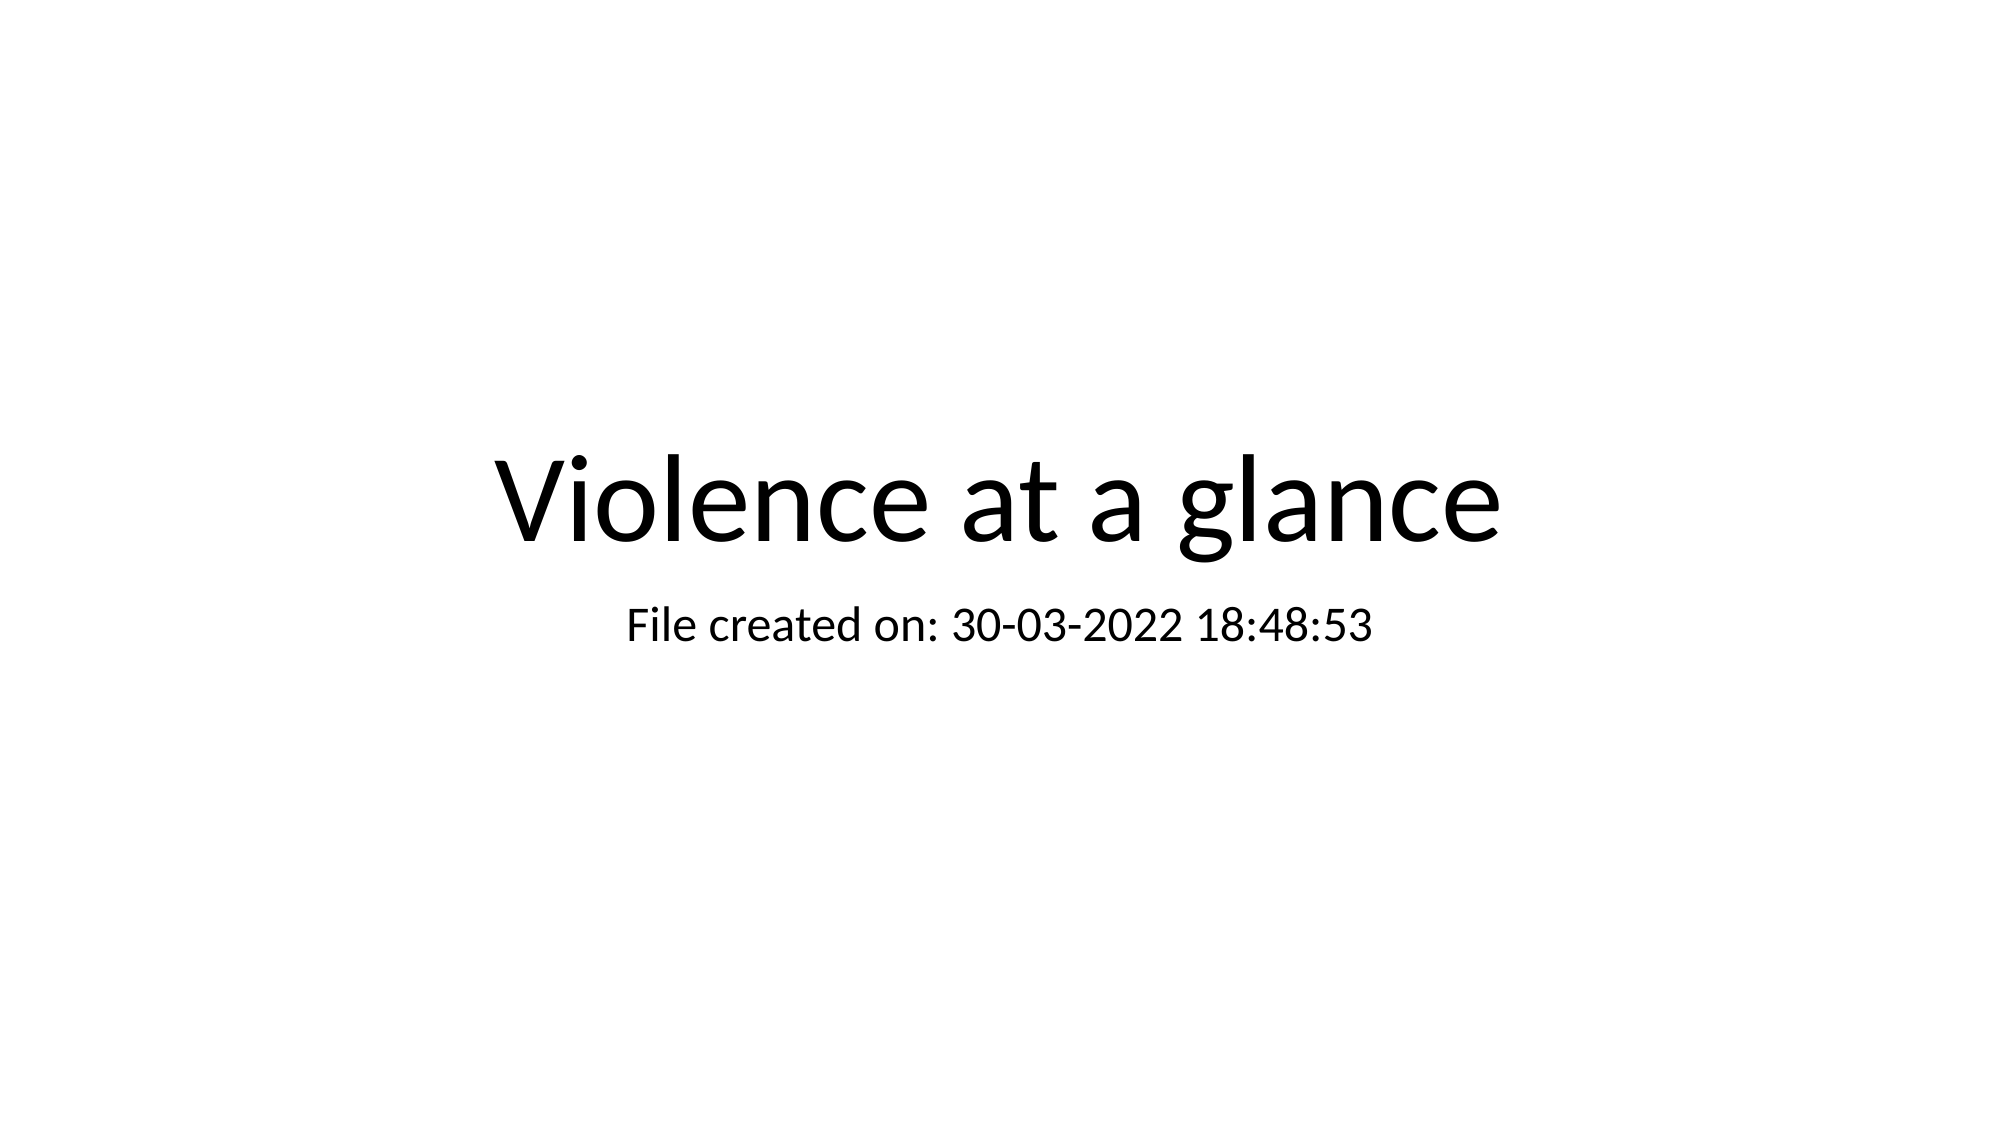

# Violence at a glance
File created on: 30-03-2022 18:48:53